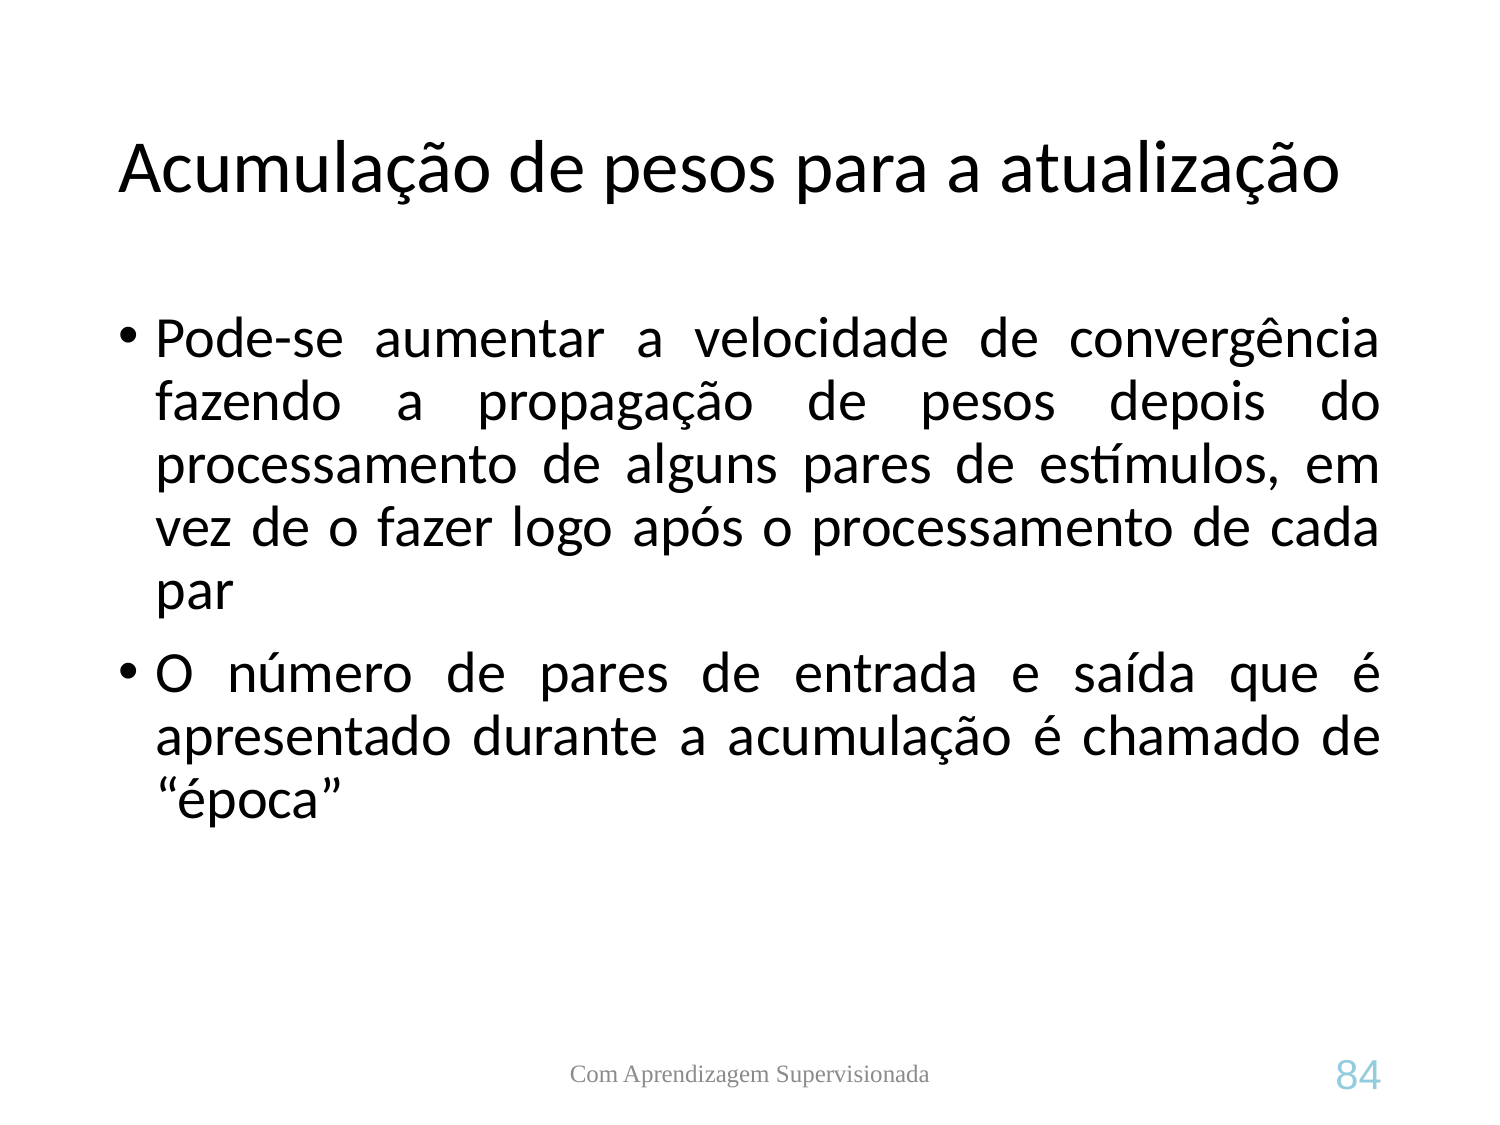

# Acumulação de pesos para a atualização
Pode-se aumentar a velocidade de convergência fazendo a propagação de pesos depois do processamento de alguns pares de estímulos, em vez de o fazer logo após o processamento de cada par
O número de pares de entrada e saída que é apresentado durante a acumulação é chamado de “época”
Com Aprendizagem Supervisionada
84